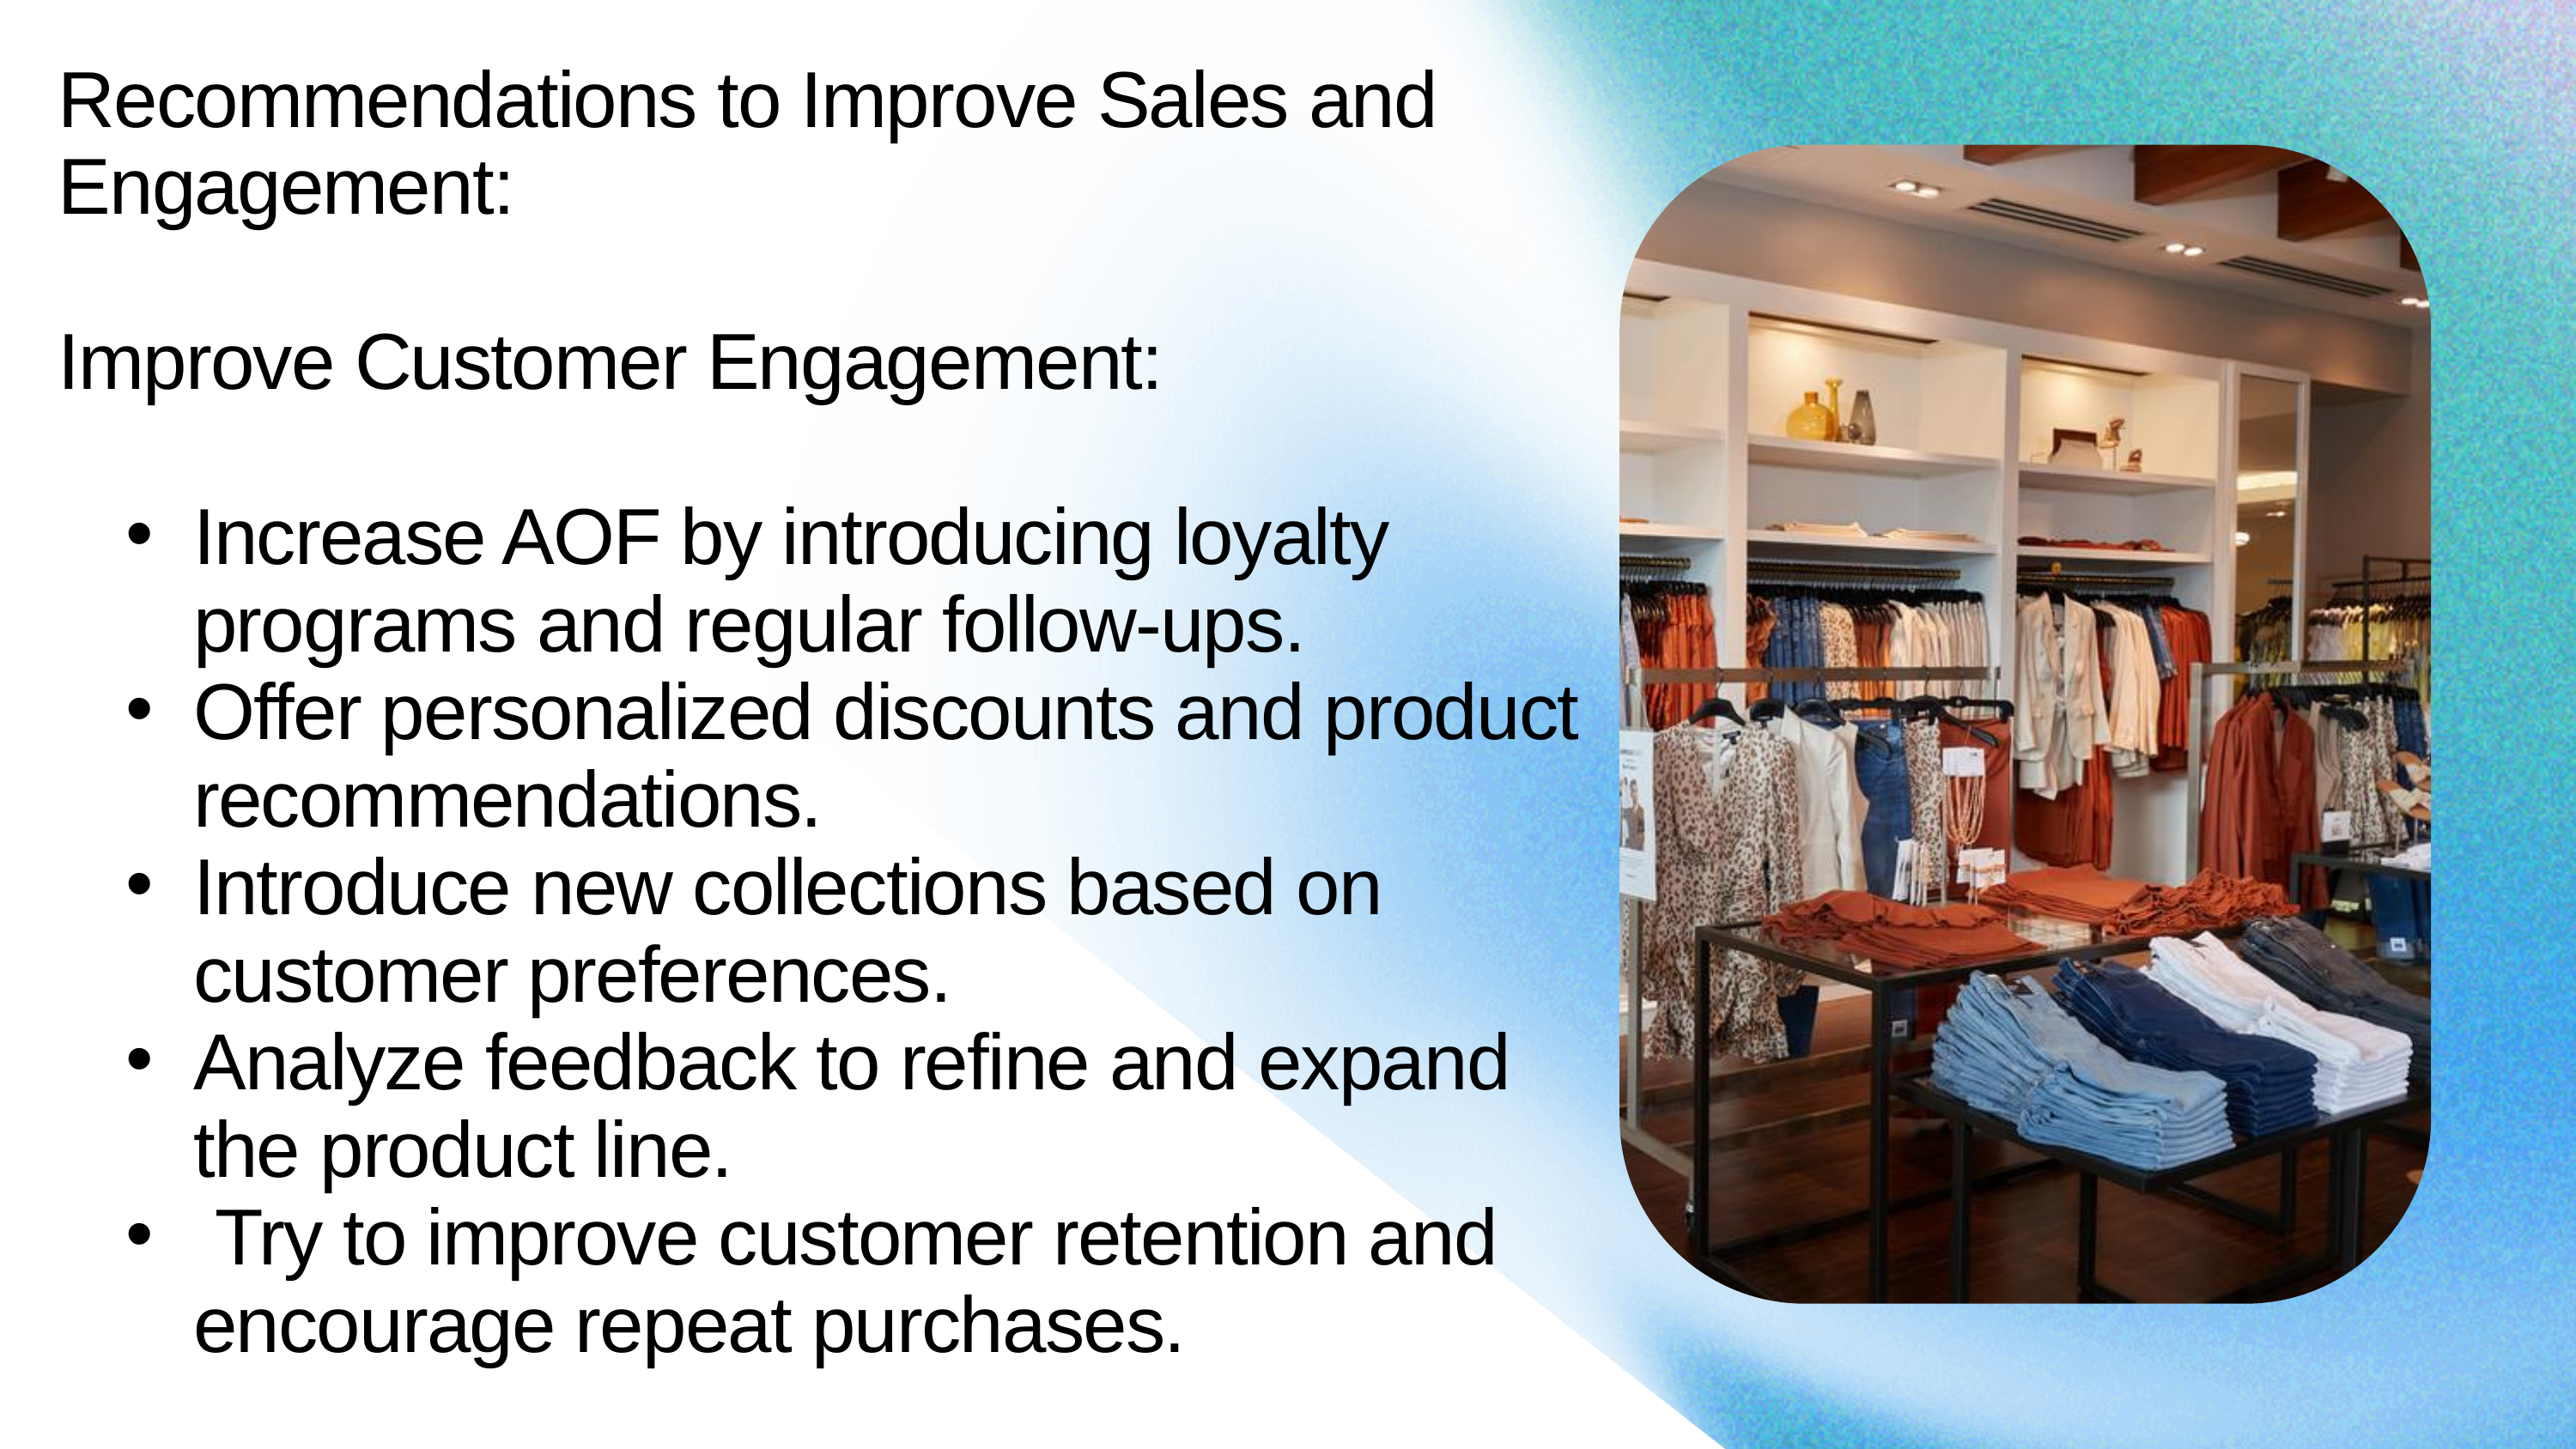

Recommendations to Improve Sales and Engagement:

Improve Customer Engagement:

Increase AOF by introducing loyalty programs and regular follow-ups.
Offer personalized discounts and product recommendations.
Introduce new collections based on customer preferences.
Analyze feedback to refine and expand the product line.
 Try to improve customer retention and encourage repeat purchases.